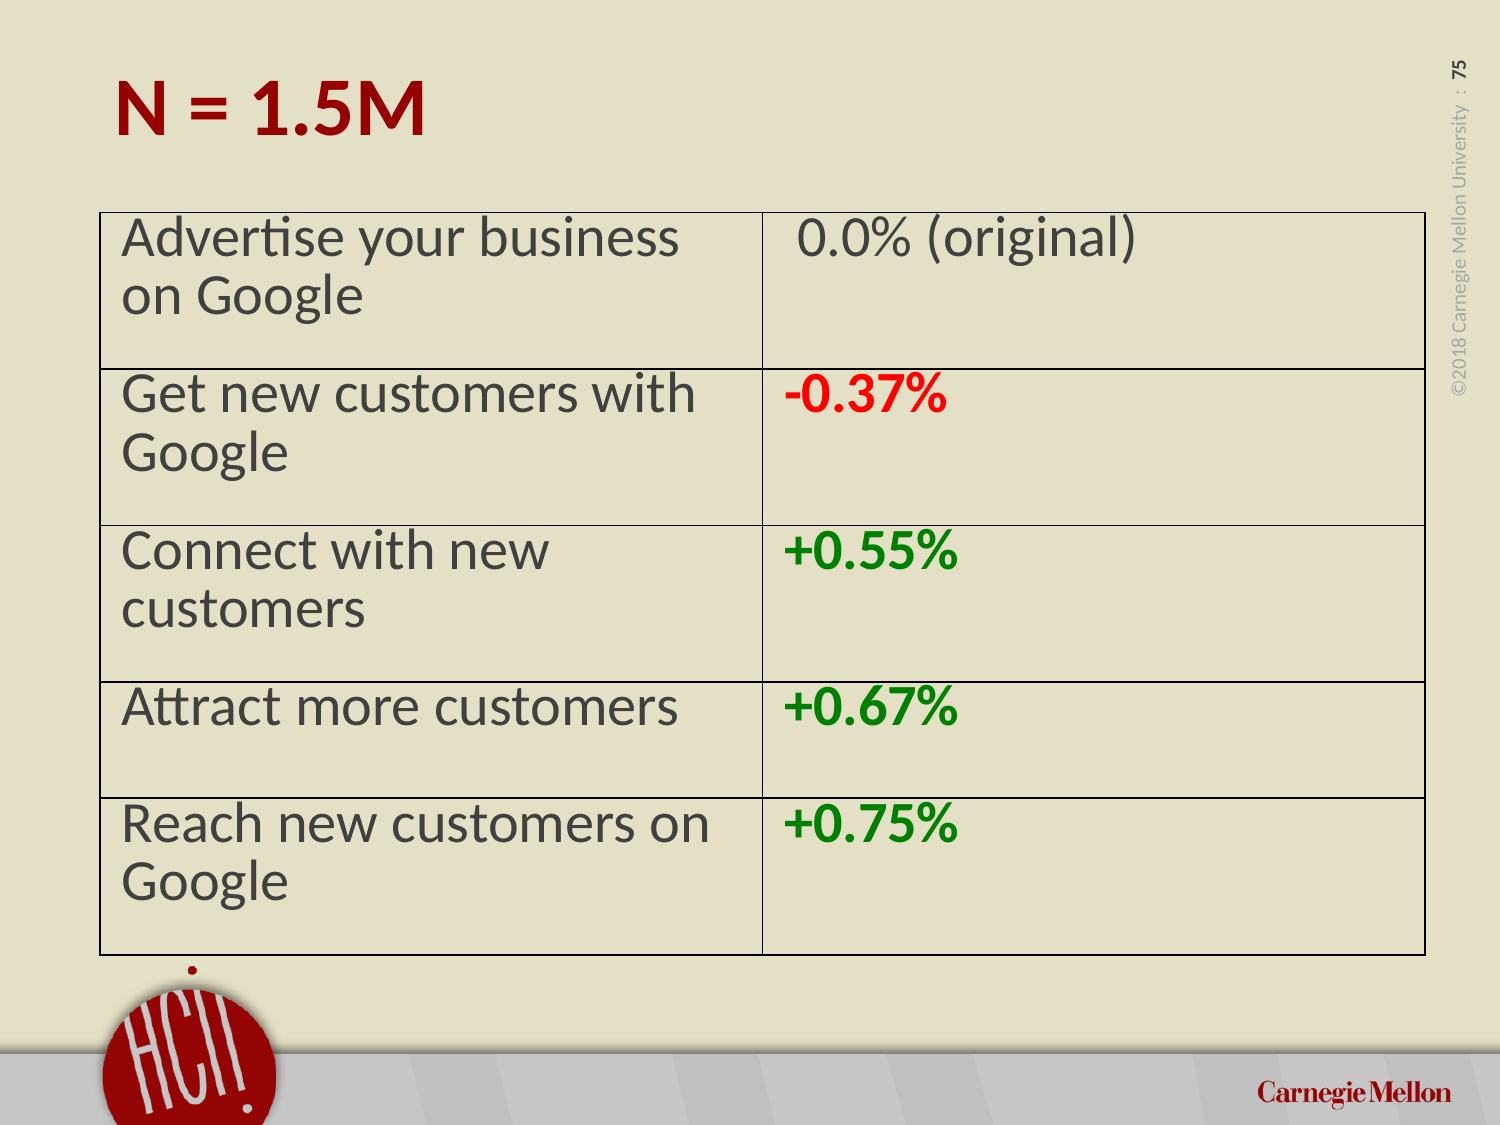

N = 1.5M
| Advertise your business on Google | 0.0% (original) |
| --- | --- |
| Get new customers with Google | -0.37% |
| Connect with new customers | +0.55% |
| Attract more customers | +0.67% |
| Reach new customers on Google | +0.75% |